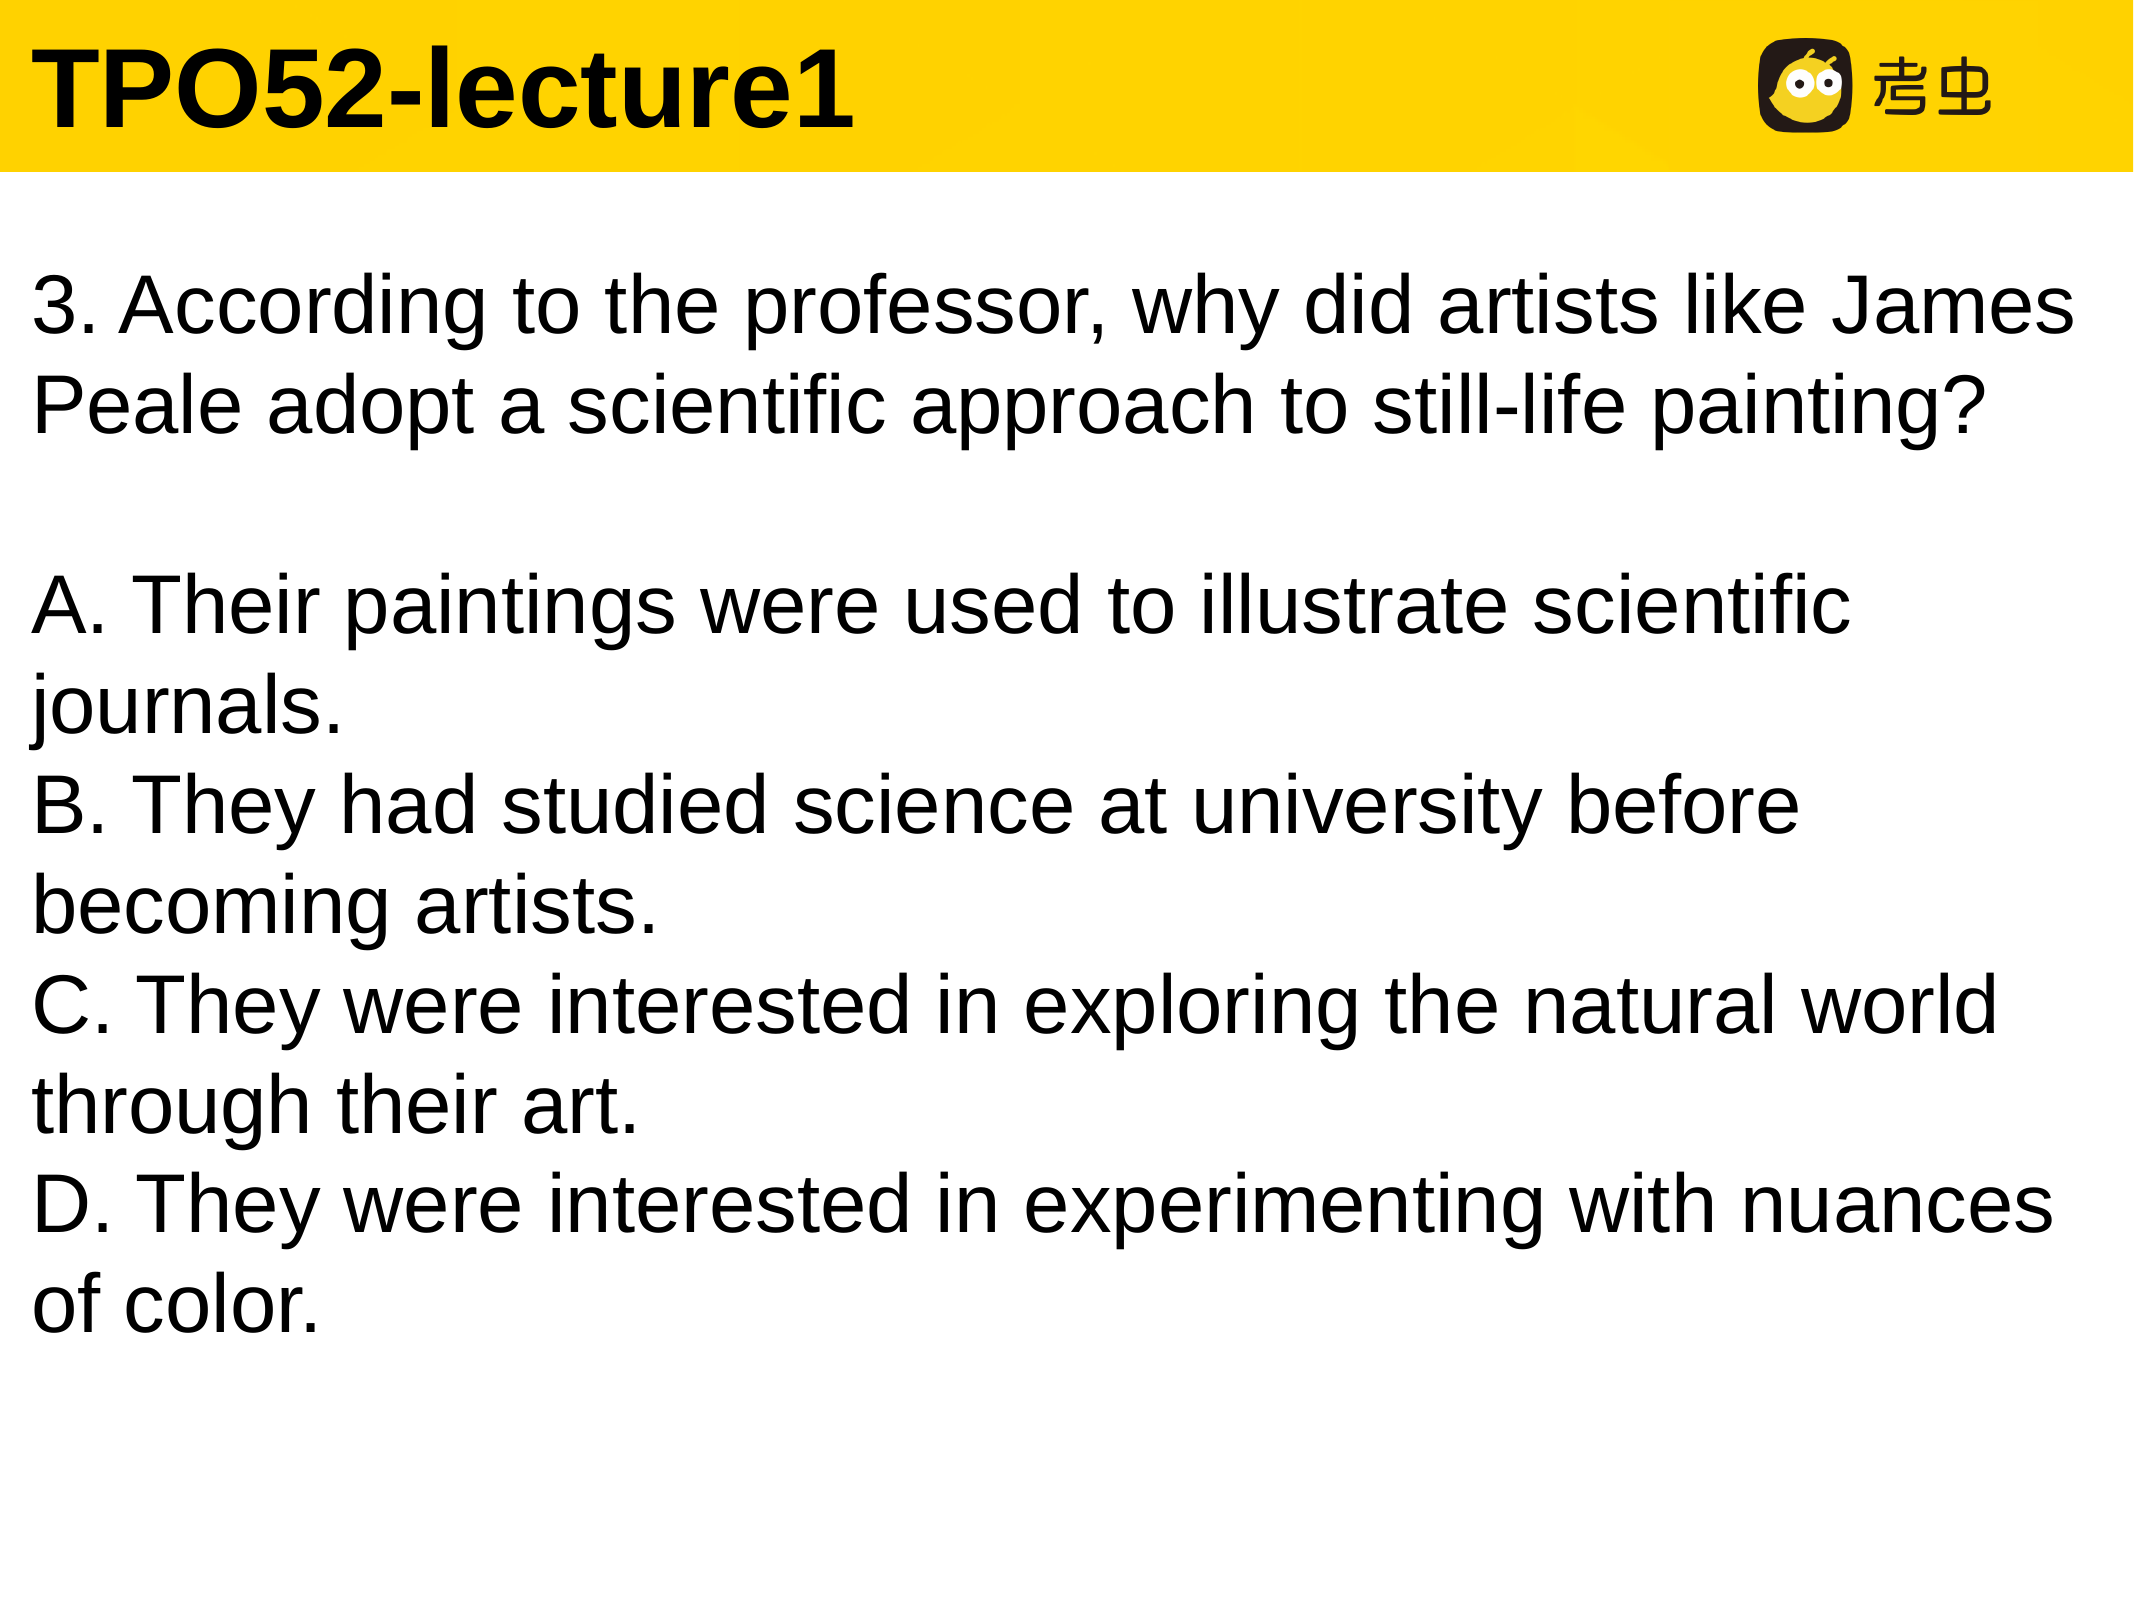

TPO52-lecture1

3. According to the professor, why did artists like James Peale adopt a scientific approach to still-life painting?

A. Their paintings were used to illustrate scientific journals.
B. They had studied science at university before becoming artists.
C. They were interested in exploring the natural world through their art.
D. They were interested in experimenting with nuances of color.